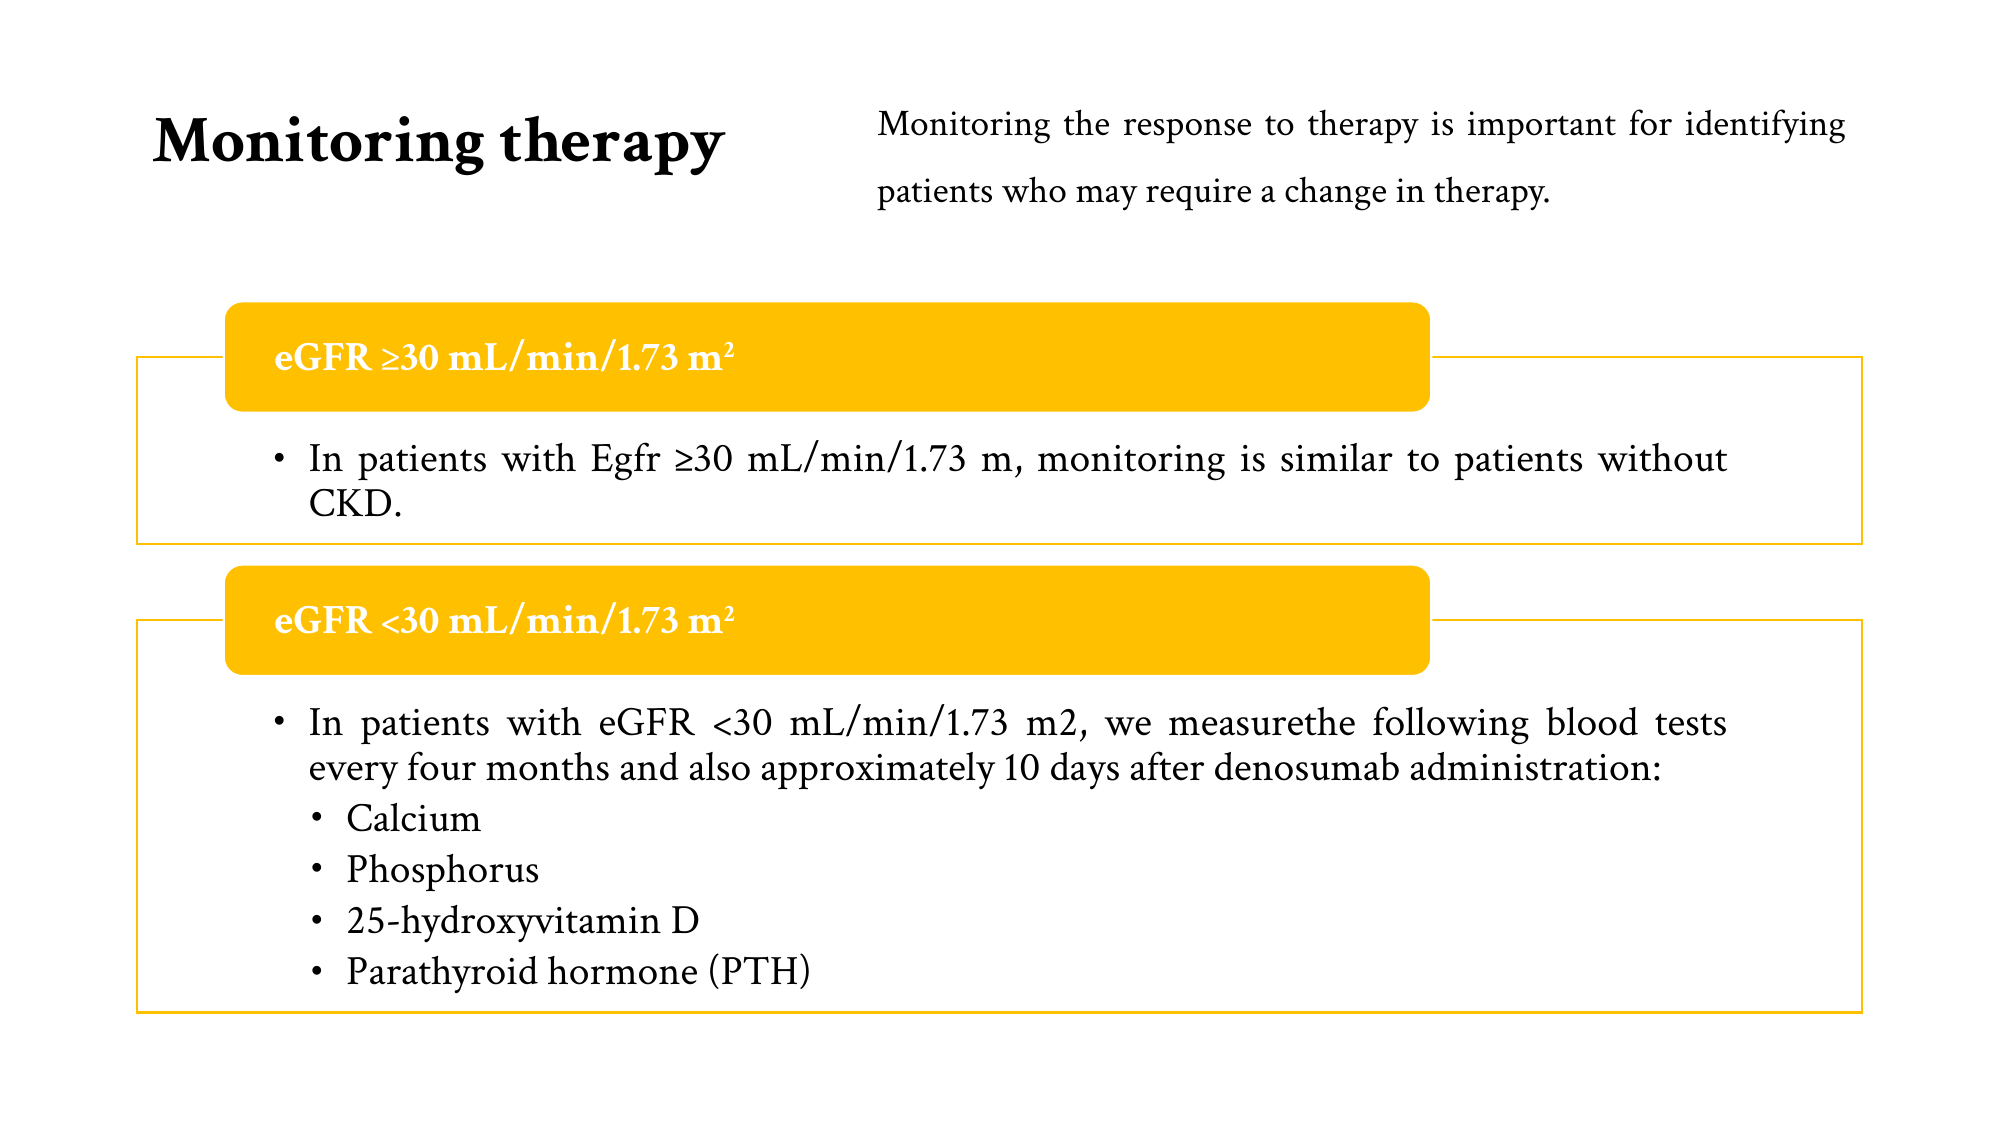

Monitoring the response to therapy is important for identifying patients who may require a change in therapy.
# Monitoring therapy

eGFR ≥30 mL/min/1.73 m2

In patients with Egfr ≥30 mL/min/1.73 m, monitoring is similar to patients without CKD.

eGFR <30 mL/min/1.73 m2

In patients with eGFR <30 mL/min/1.73 m2, we measurethe following blood tests every four months and also approximately 10 days after denosumab administration:
Calcium
Phosphorus
25-hydroxyvitamin D
Parathyroid hormone (PTH)